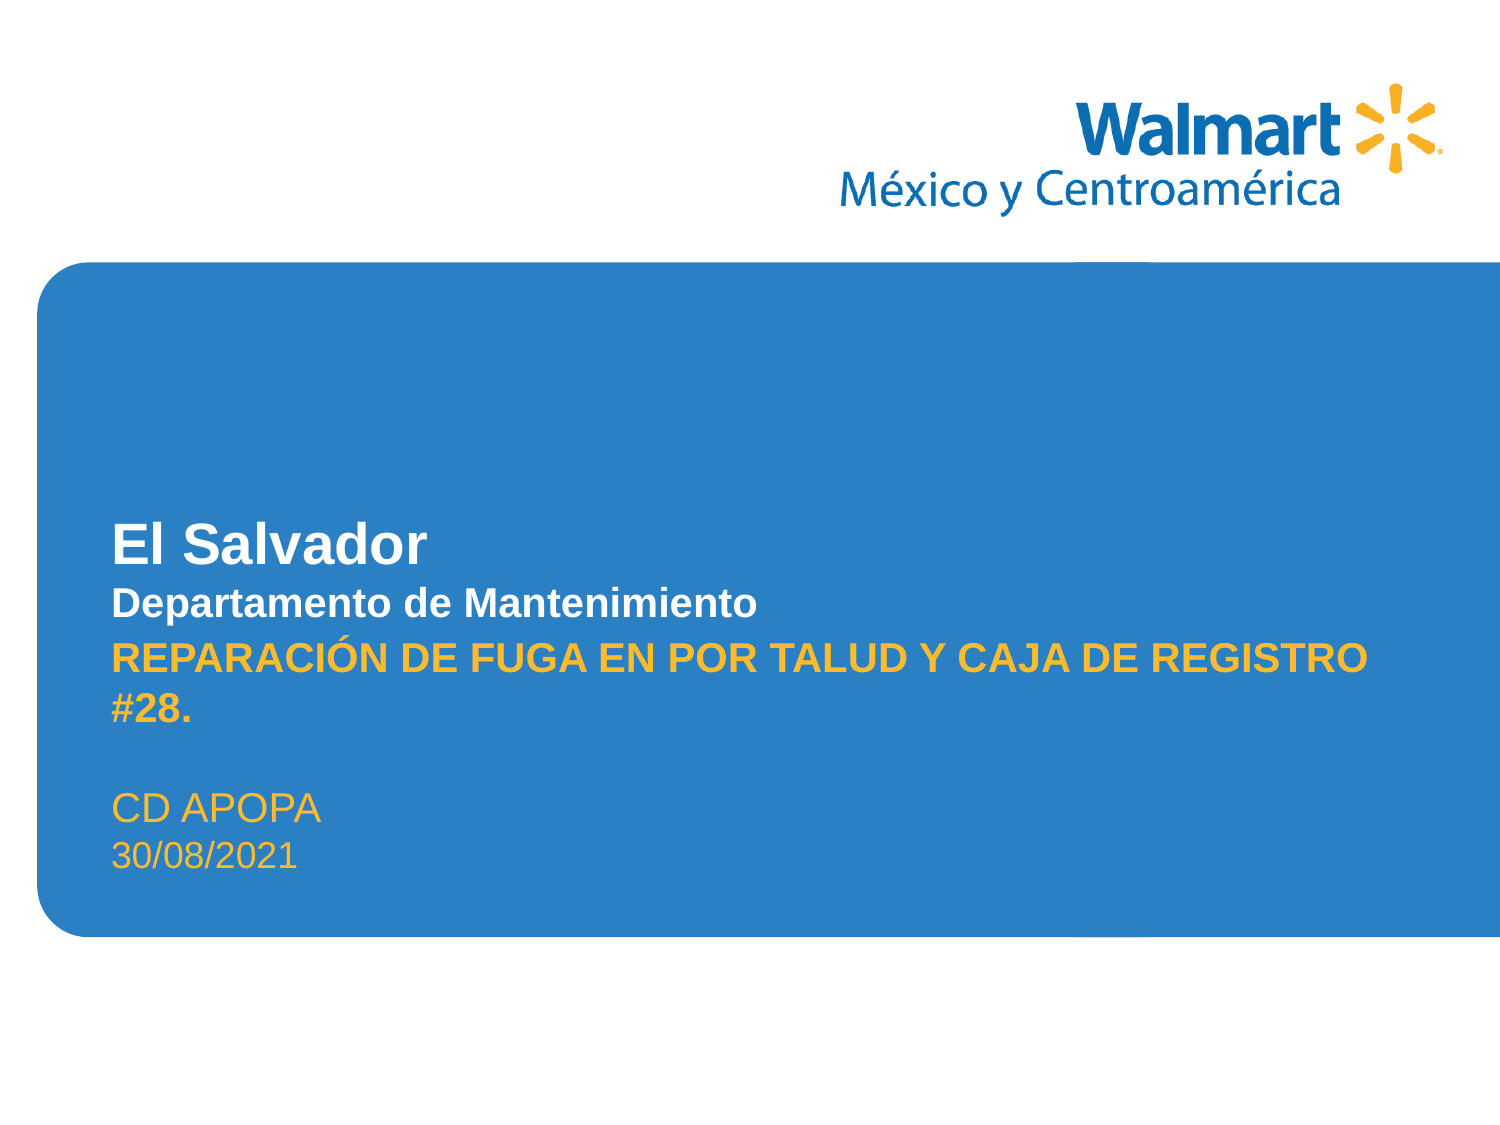

REPARACIÓN DE FUGA EN POR TALUD Y CAJA DE REGISTRO #28.

CD APOPA
30/08/2021

# El Salvador Departamento de Mantenimiento